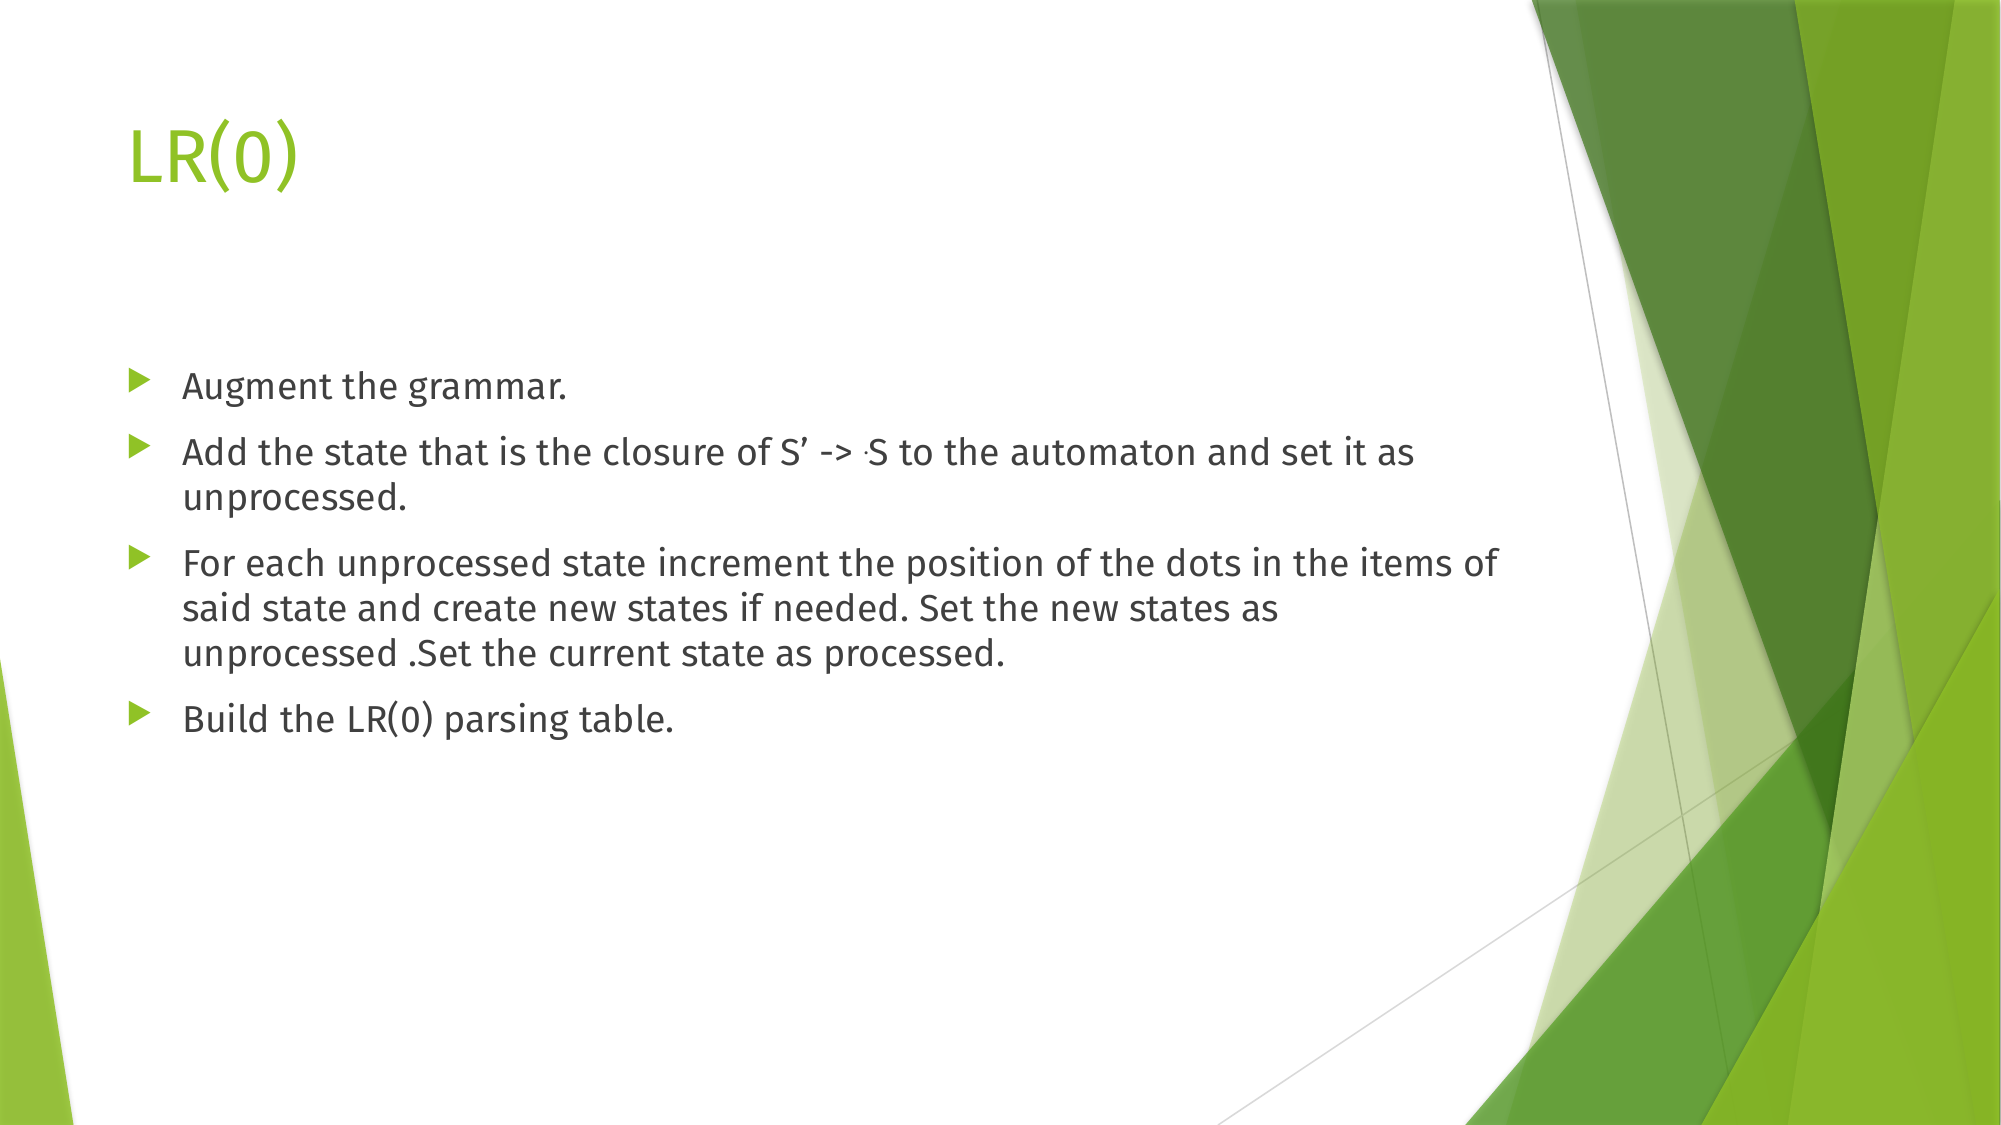

# LR(0)
Augment the grammar.
Add the state that is the closure of S’ -> .S to the automaton and set it as unprocessed.
For each unprocessed state increment the position of the dots in the items of said state and create new states if needed. Set the new states as unprocessed .Set the current state as processed.
Build the LR(0) parsing table.